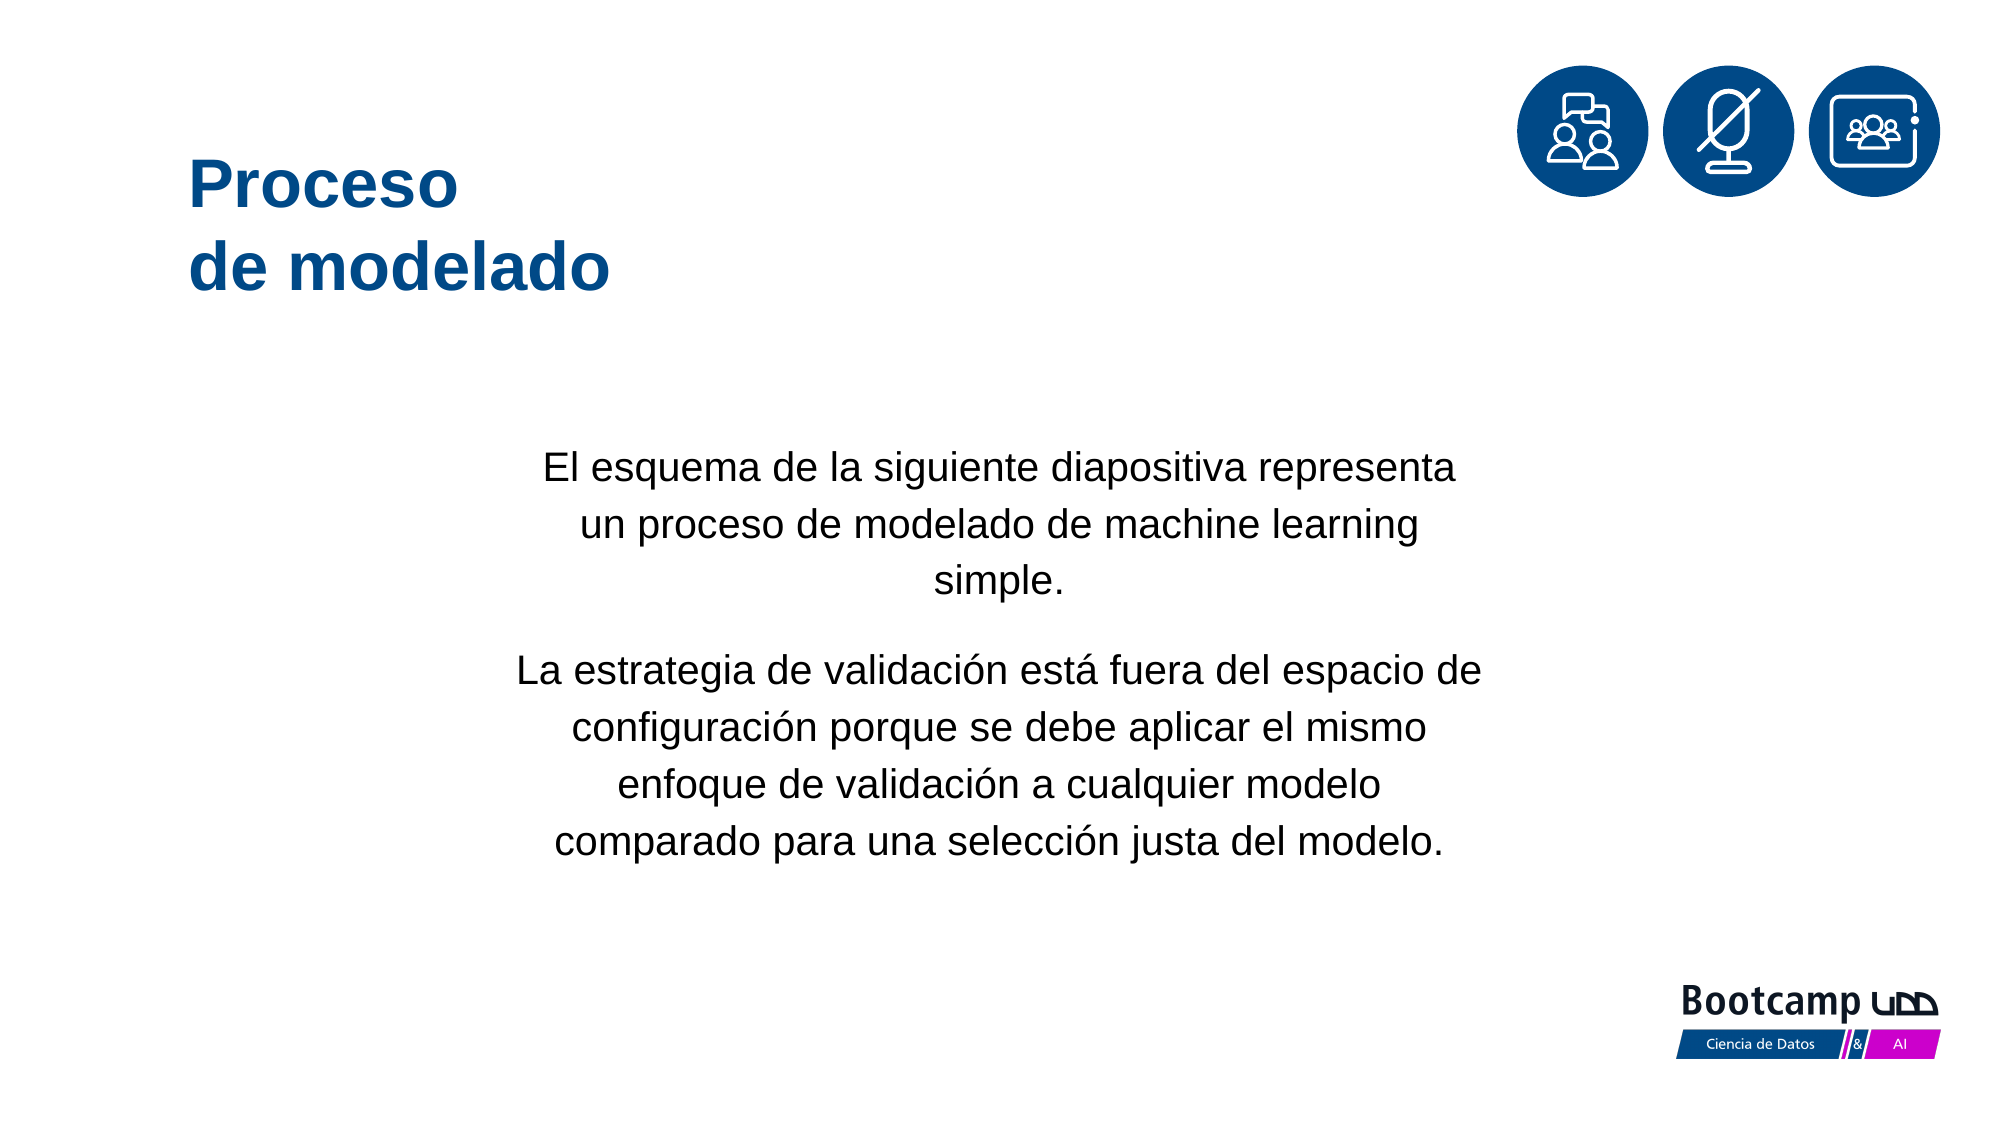

Proceso
de modelado
El esquema de la siguiente diapositiva representa un proceso de modelado de machine learning simple.
La estrategia de validación está fuera del espacio de configuración porque se debe aplicar el mismo enfoque de validación a cualquier modelo comparado para una selección justa del modelo.